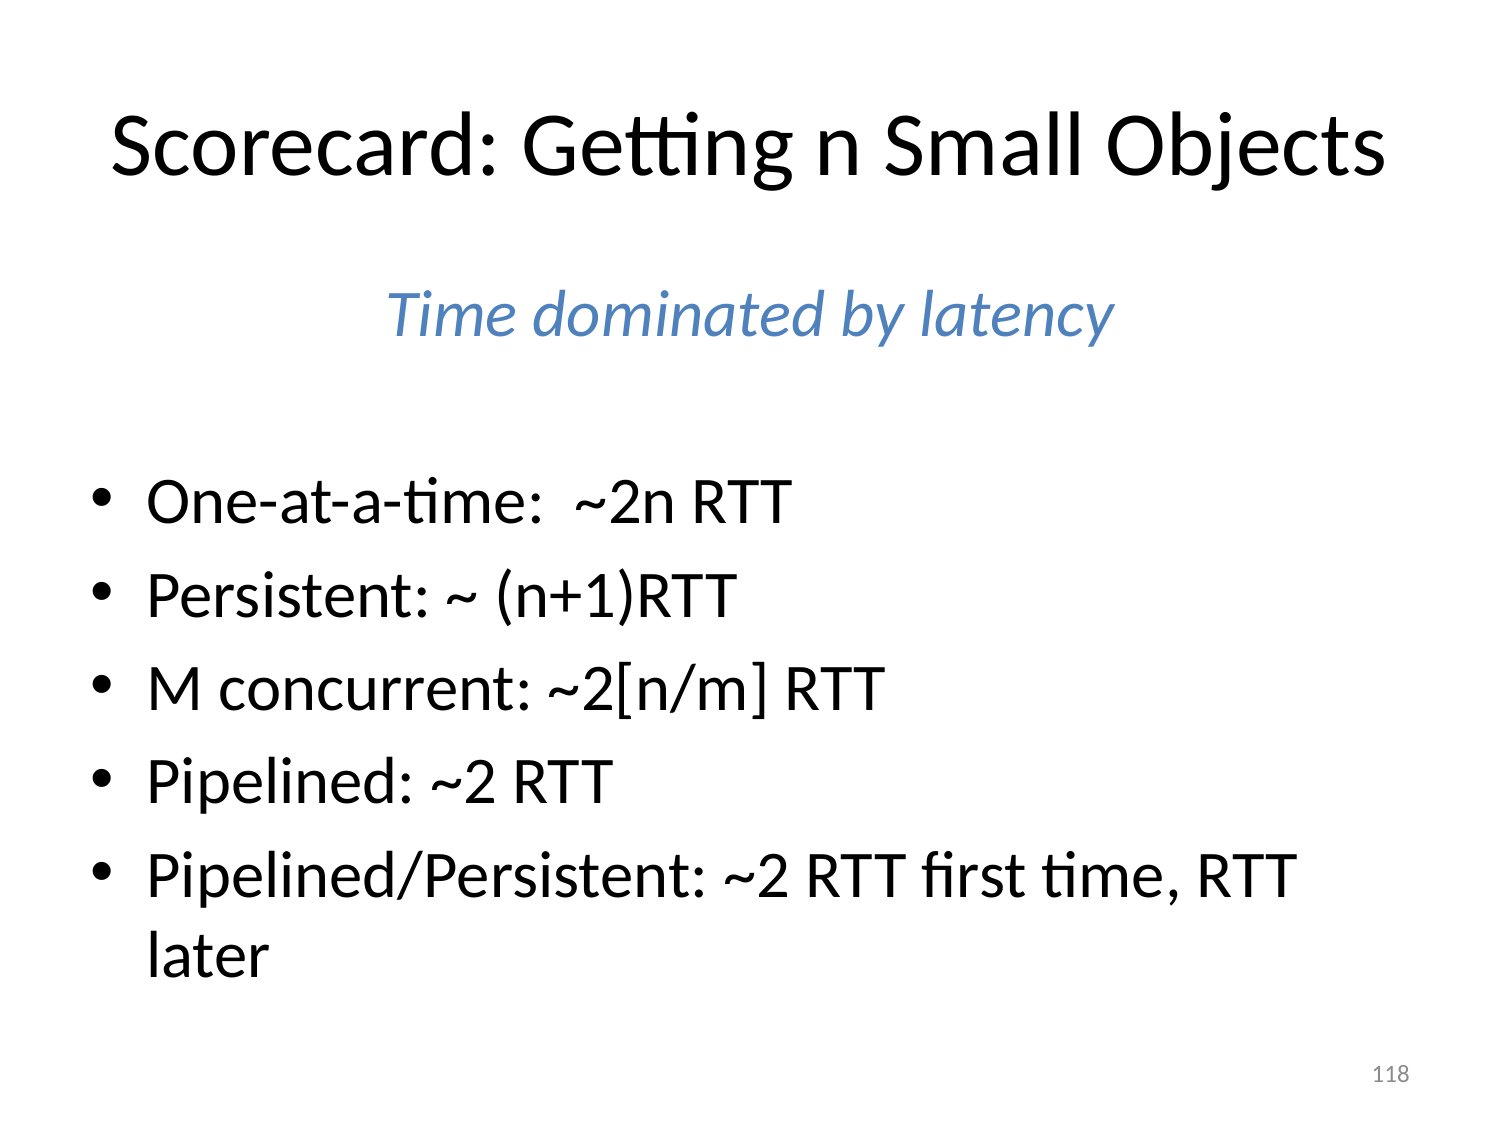

# Scorecard: Getting n Small Objects
Time dominated by latency

One-at-a-time:  ~2n RTT
Persistent: ~ (n+1)RTT
M concurrent: ~2[n/m] RTT
Pipelined: ~2 RTT
Pipelined/Persistent: ~2 RTT first time, RTT later

118